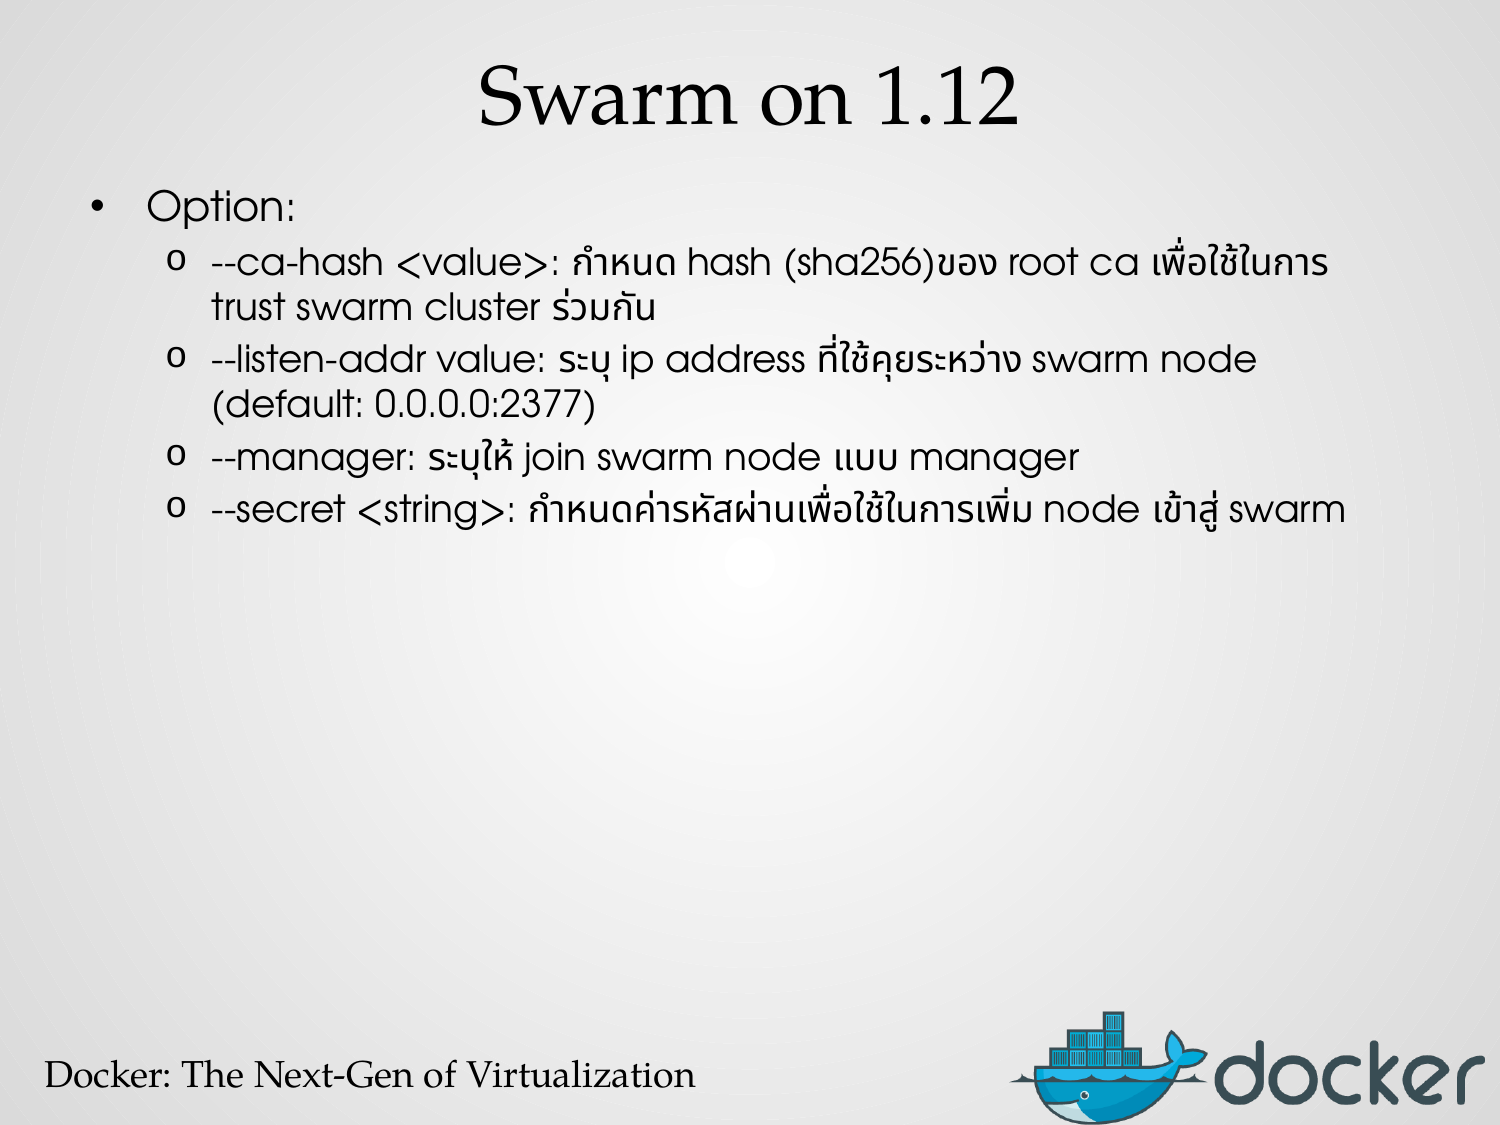

# Swarm on 1.12
Option:
--ca-hash <value>: กำหนด hash (sha256)ของ root ca เพื่อใช้ในการ trust swarm cluster ร่วมกัน
--listen-addr value: ระบุ ip address ที่ใช้คุยระหว่าง swarm node (default: 0.0.0.0:2377)
--manager: ระบุให้ join swarm node แบบ manager
--secret <string>: กำหนดค่ารหัสผ่านเพื่อใช้ในการเพิ่ม node เข้าสู่ swarm
Docker: The Next-Gen of Virtualization